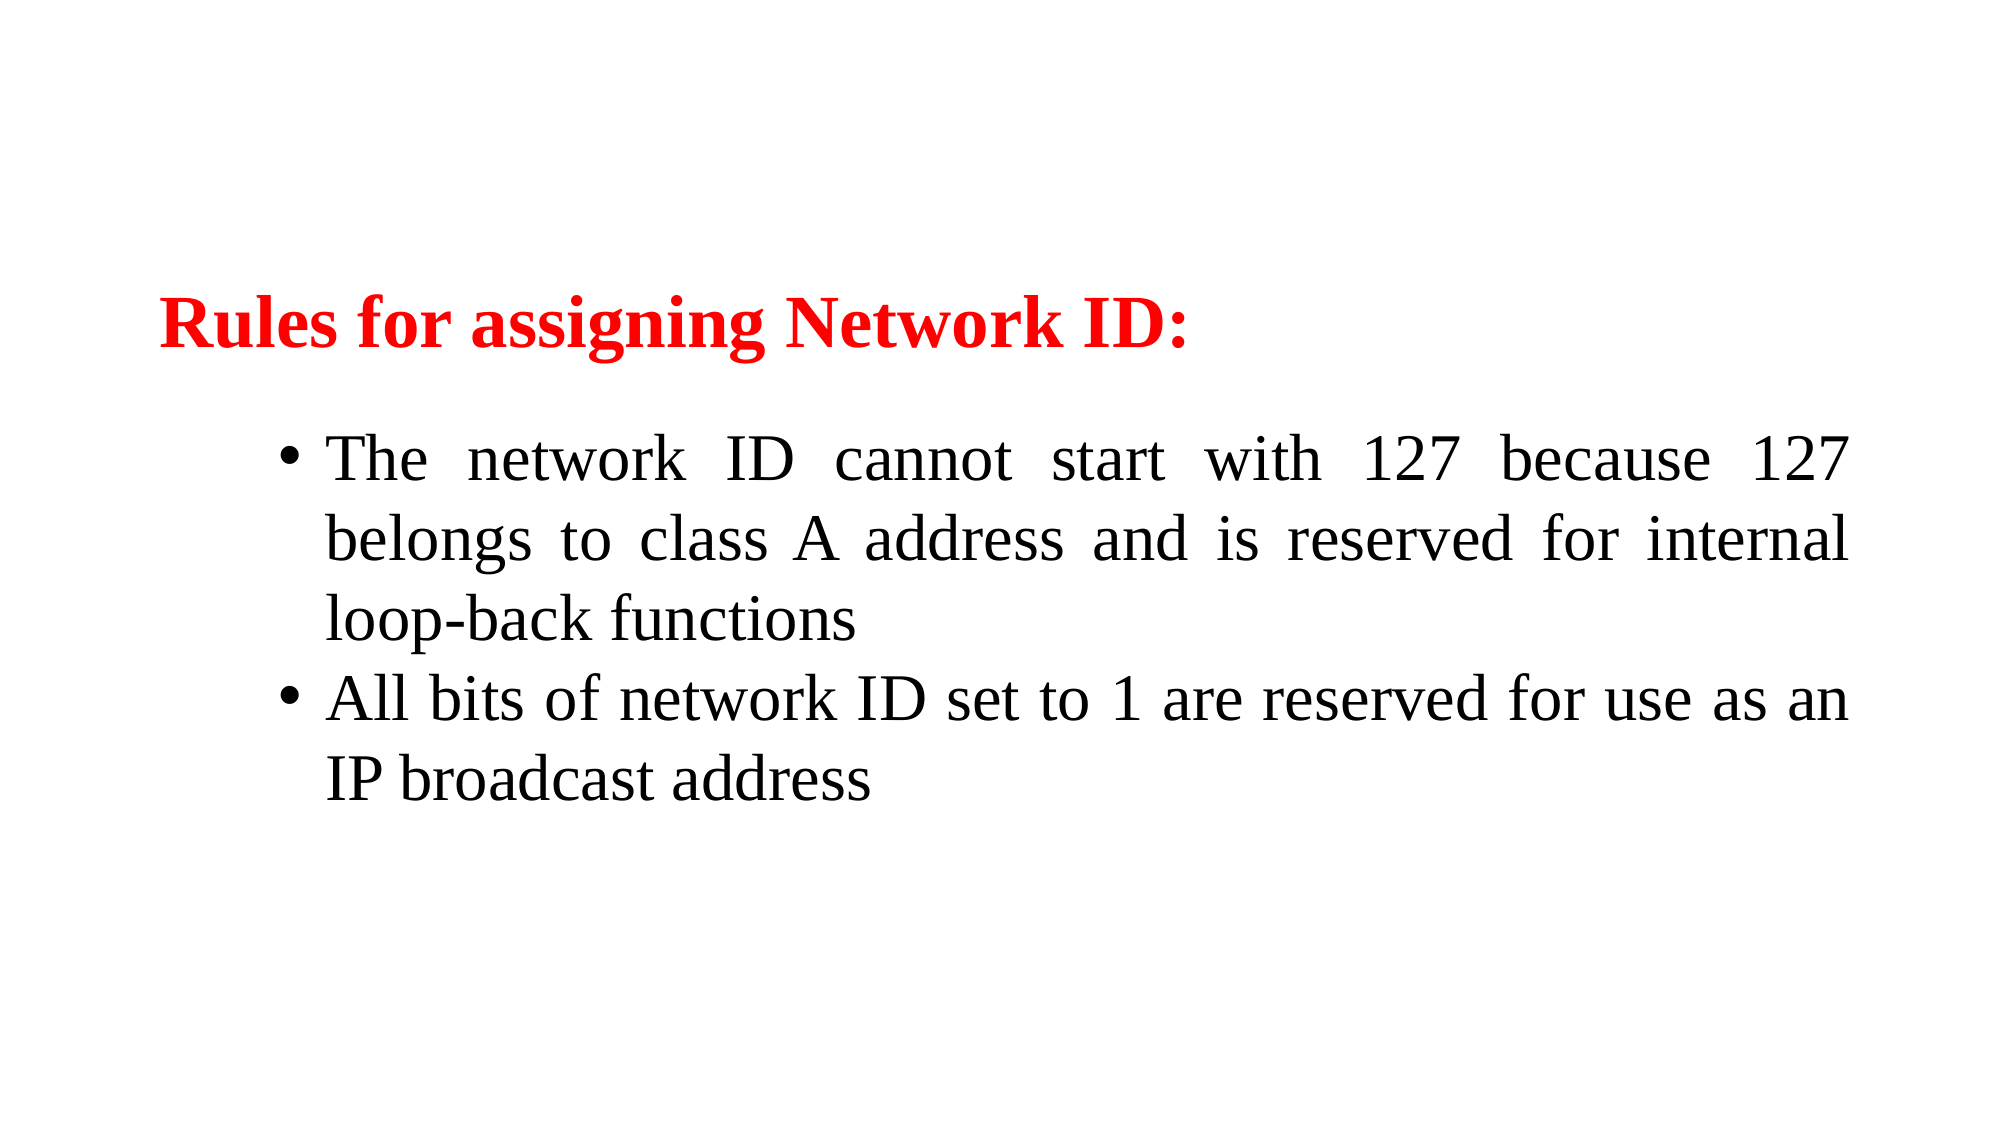

Rules for assigning Network ID:
The network ID cannot start with 127 because 127 belongs to class A address and is reserved for internal loop-back functions
All bits of network ID set to 1 are reserved for use as an IP broadcast address